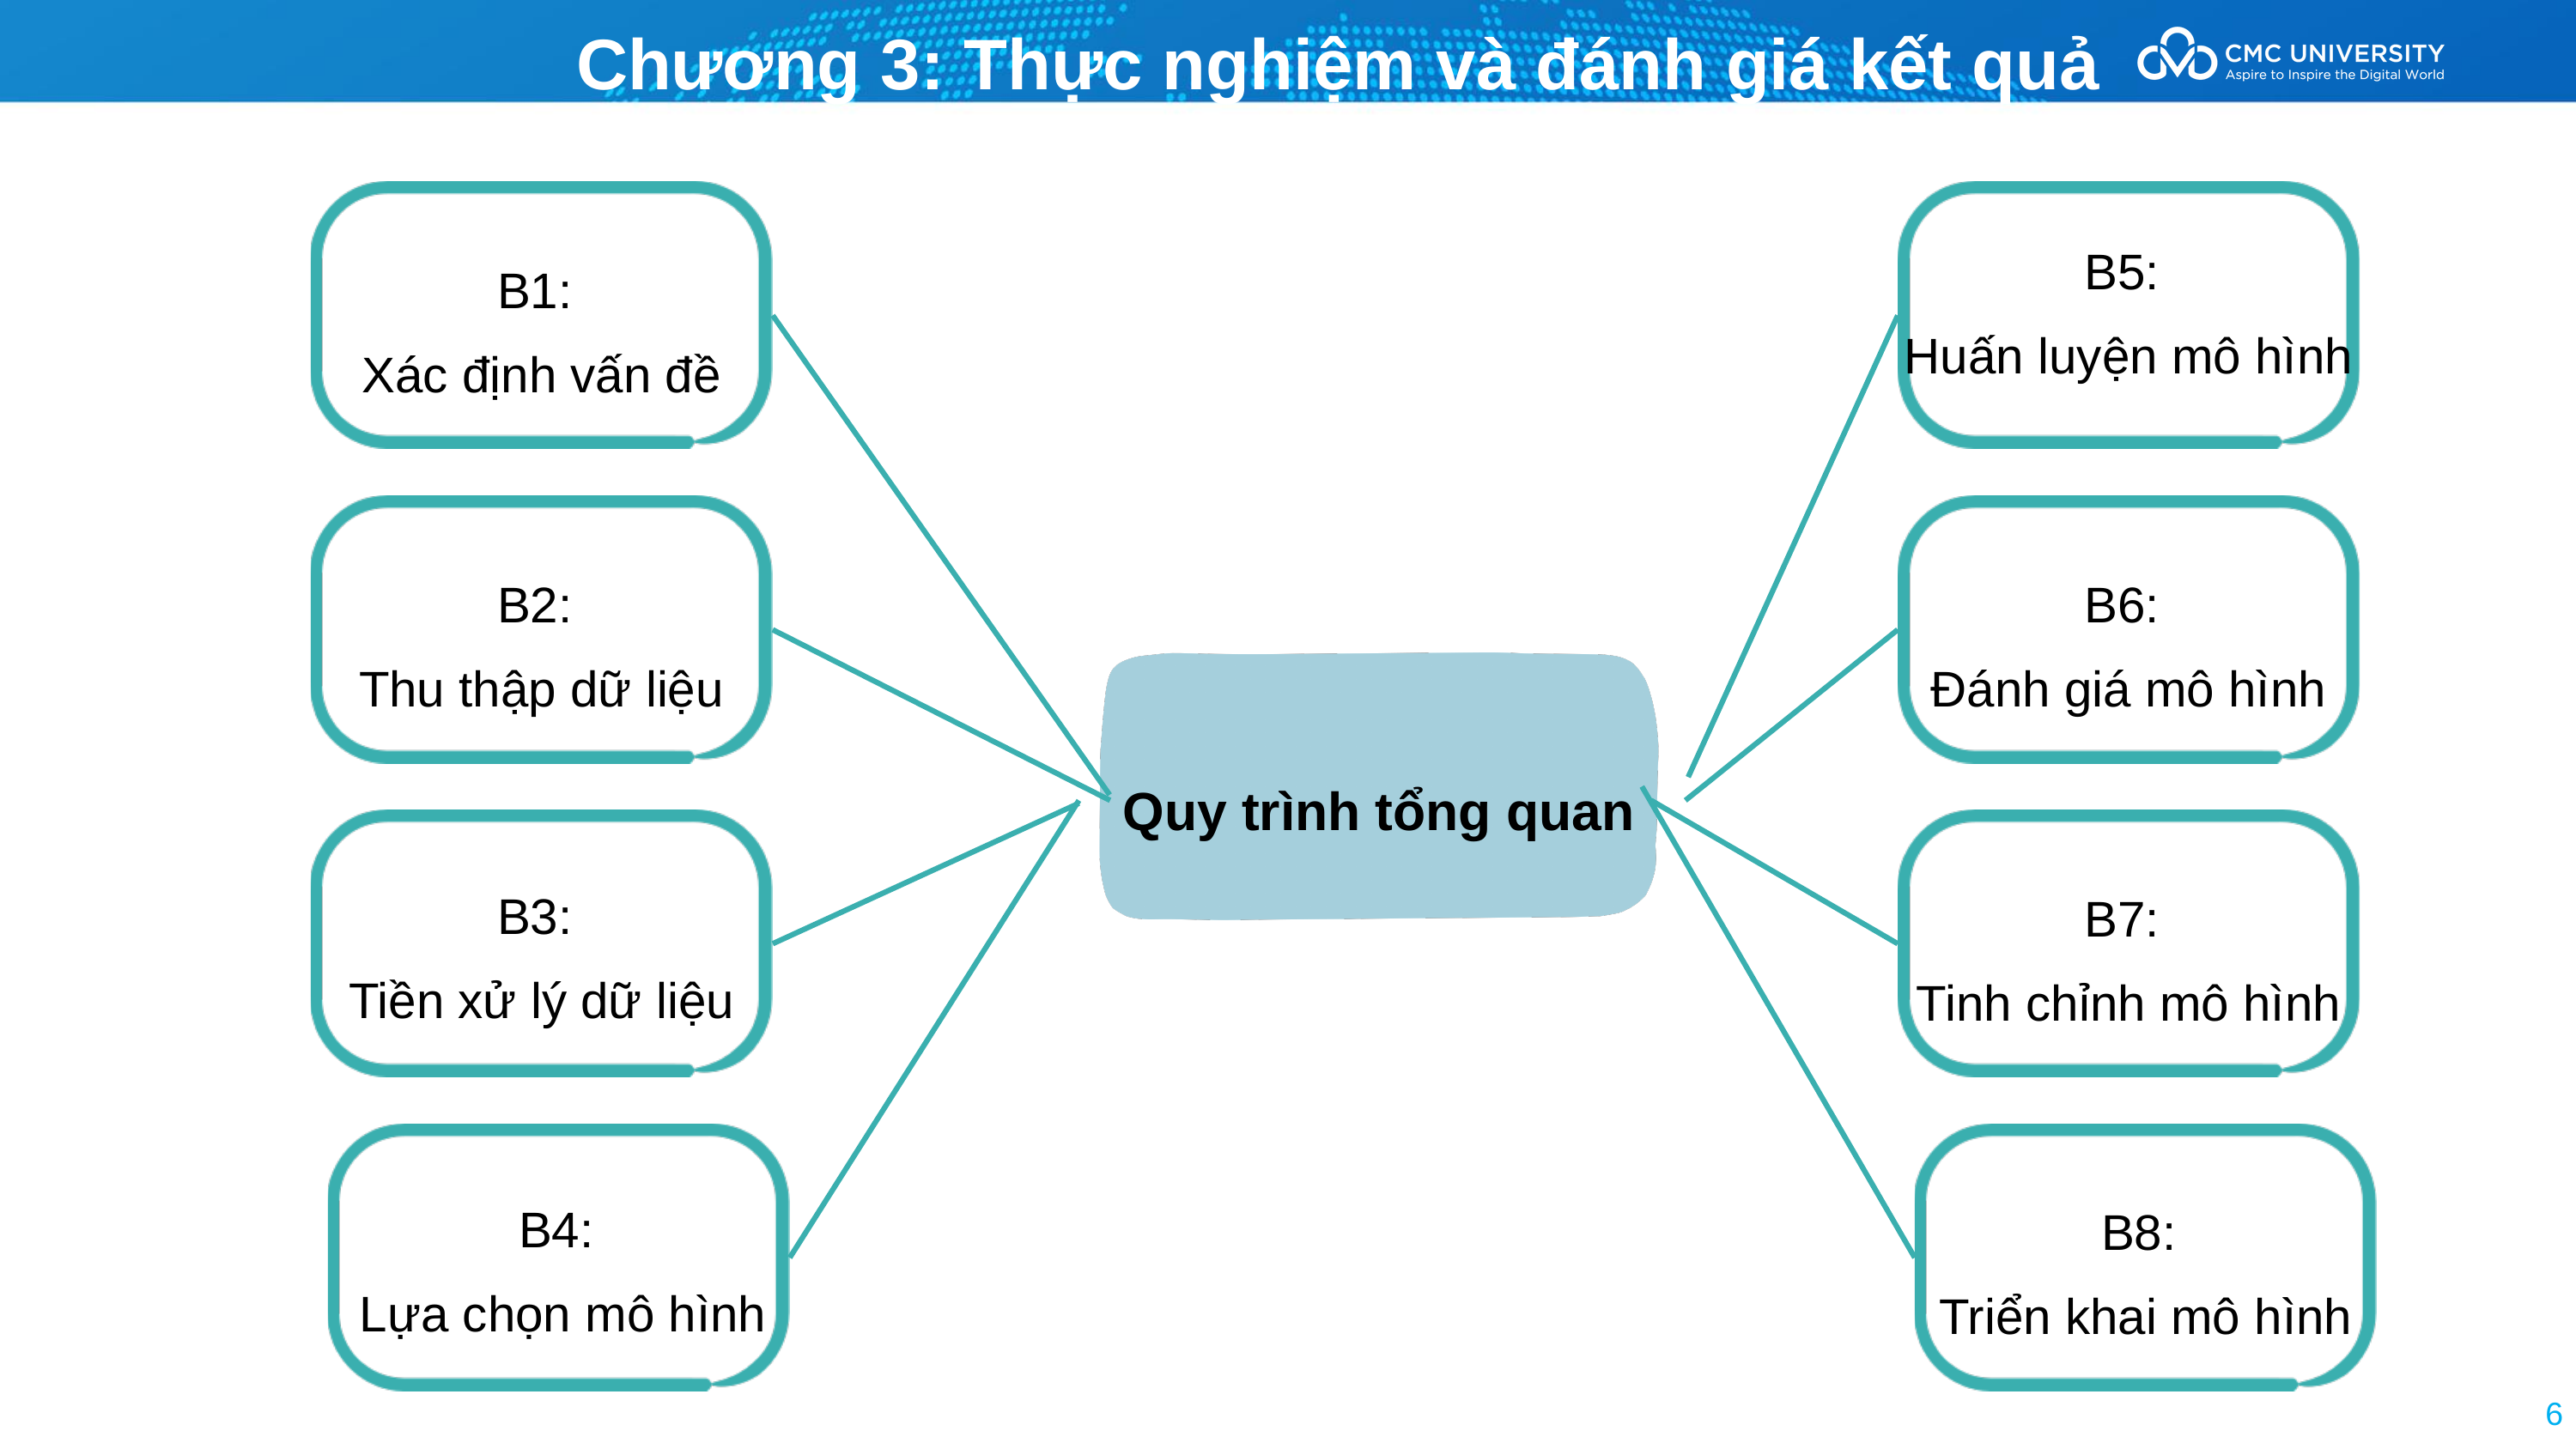

Chương 3: Thực nghiệm và đánh giá kết quả

B5:
Huấn luyện mô hình
B1:
Xác định vấn đề

B6:
Đánh giá mô hình
B2:
Thu thập dữ liệu

Quy trình tổng quan

B3:
Tiền xử lý dữ liệu
B7:
Tinh chỉnh mô hình

B4:
Lựa chọn mô hình
B8:
Triển khai mô hình
6